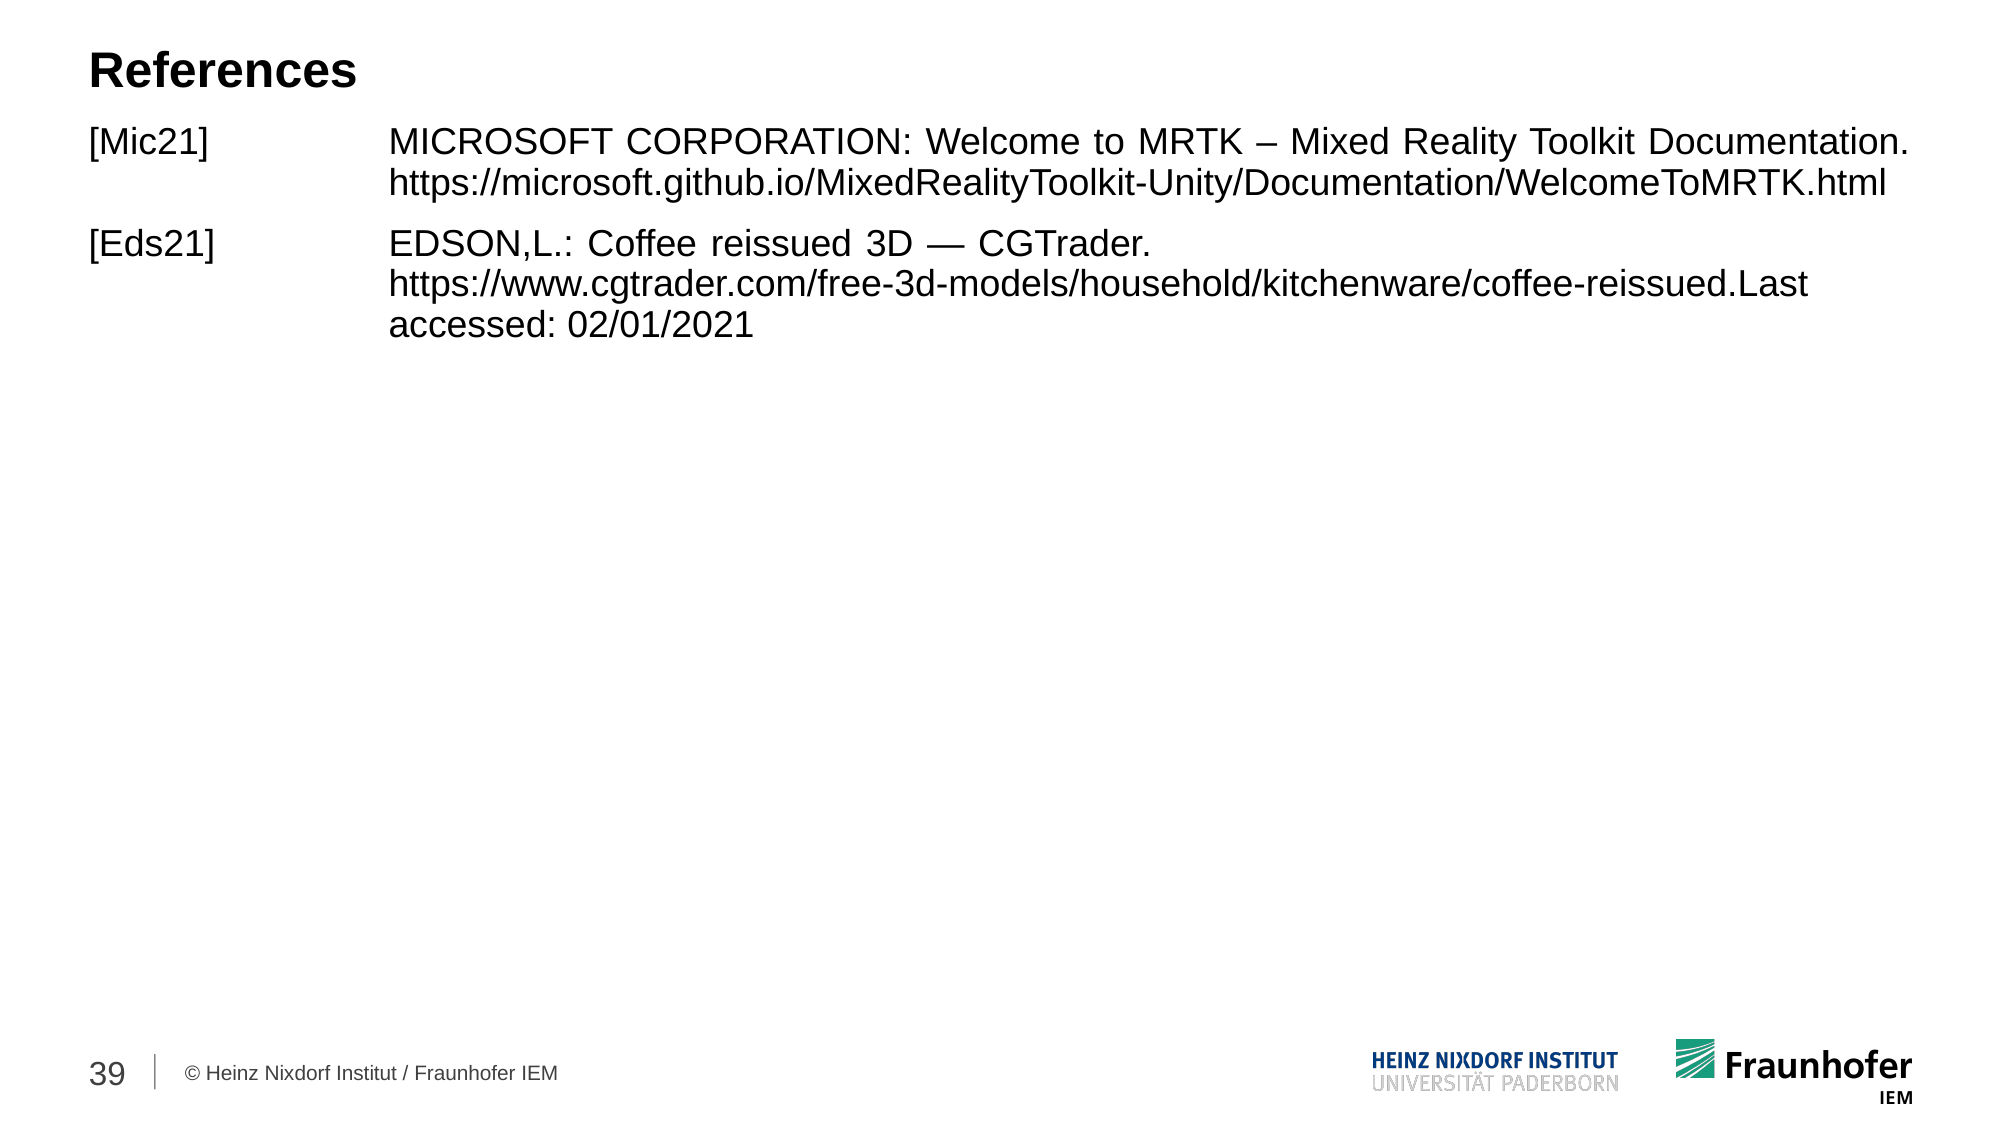

References
[Mic21]		MICROSOFT CORPORATION: Welcome to MRTK – Mixed Reality Toolkit Documentation.		https://microsoft.github.io/MixedRealityToolkit-Unity/Documentation/WelcomeToMRTK.html
[Eds21]		EDSON,L.: Coffee reissued 3D — CGTrader. 			 				https://www.cgtrader.com/free-3d-models/household/kitchenware/coffee-reissued.Last 			accessed: 02/01/2021

39
© Heinz Nixdorf Institut / Fraunhofer IEM